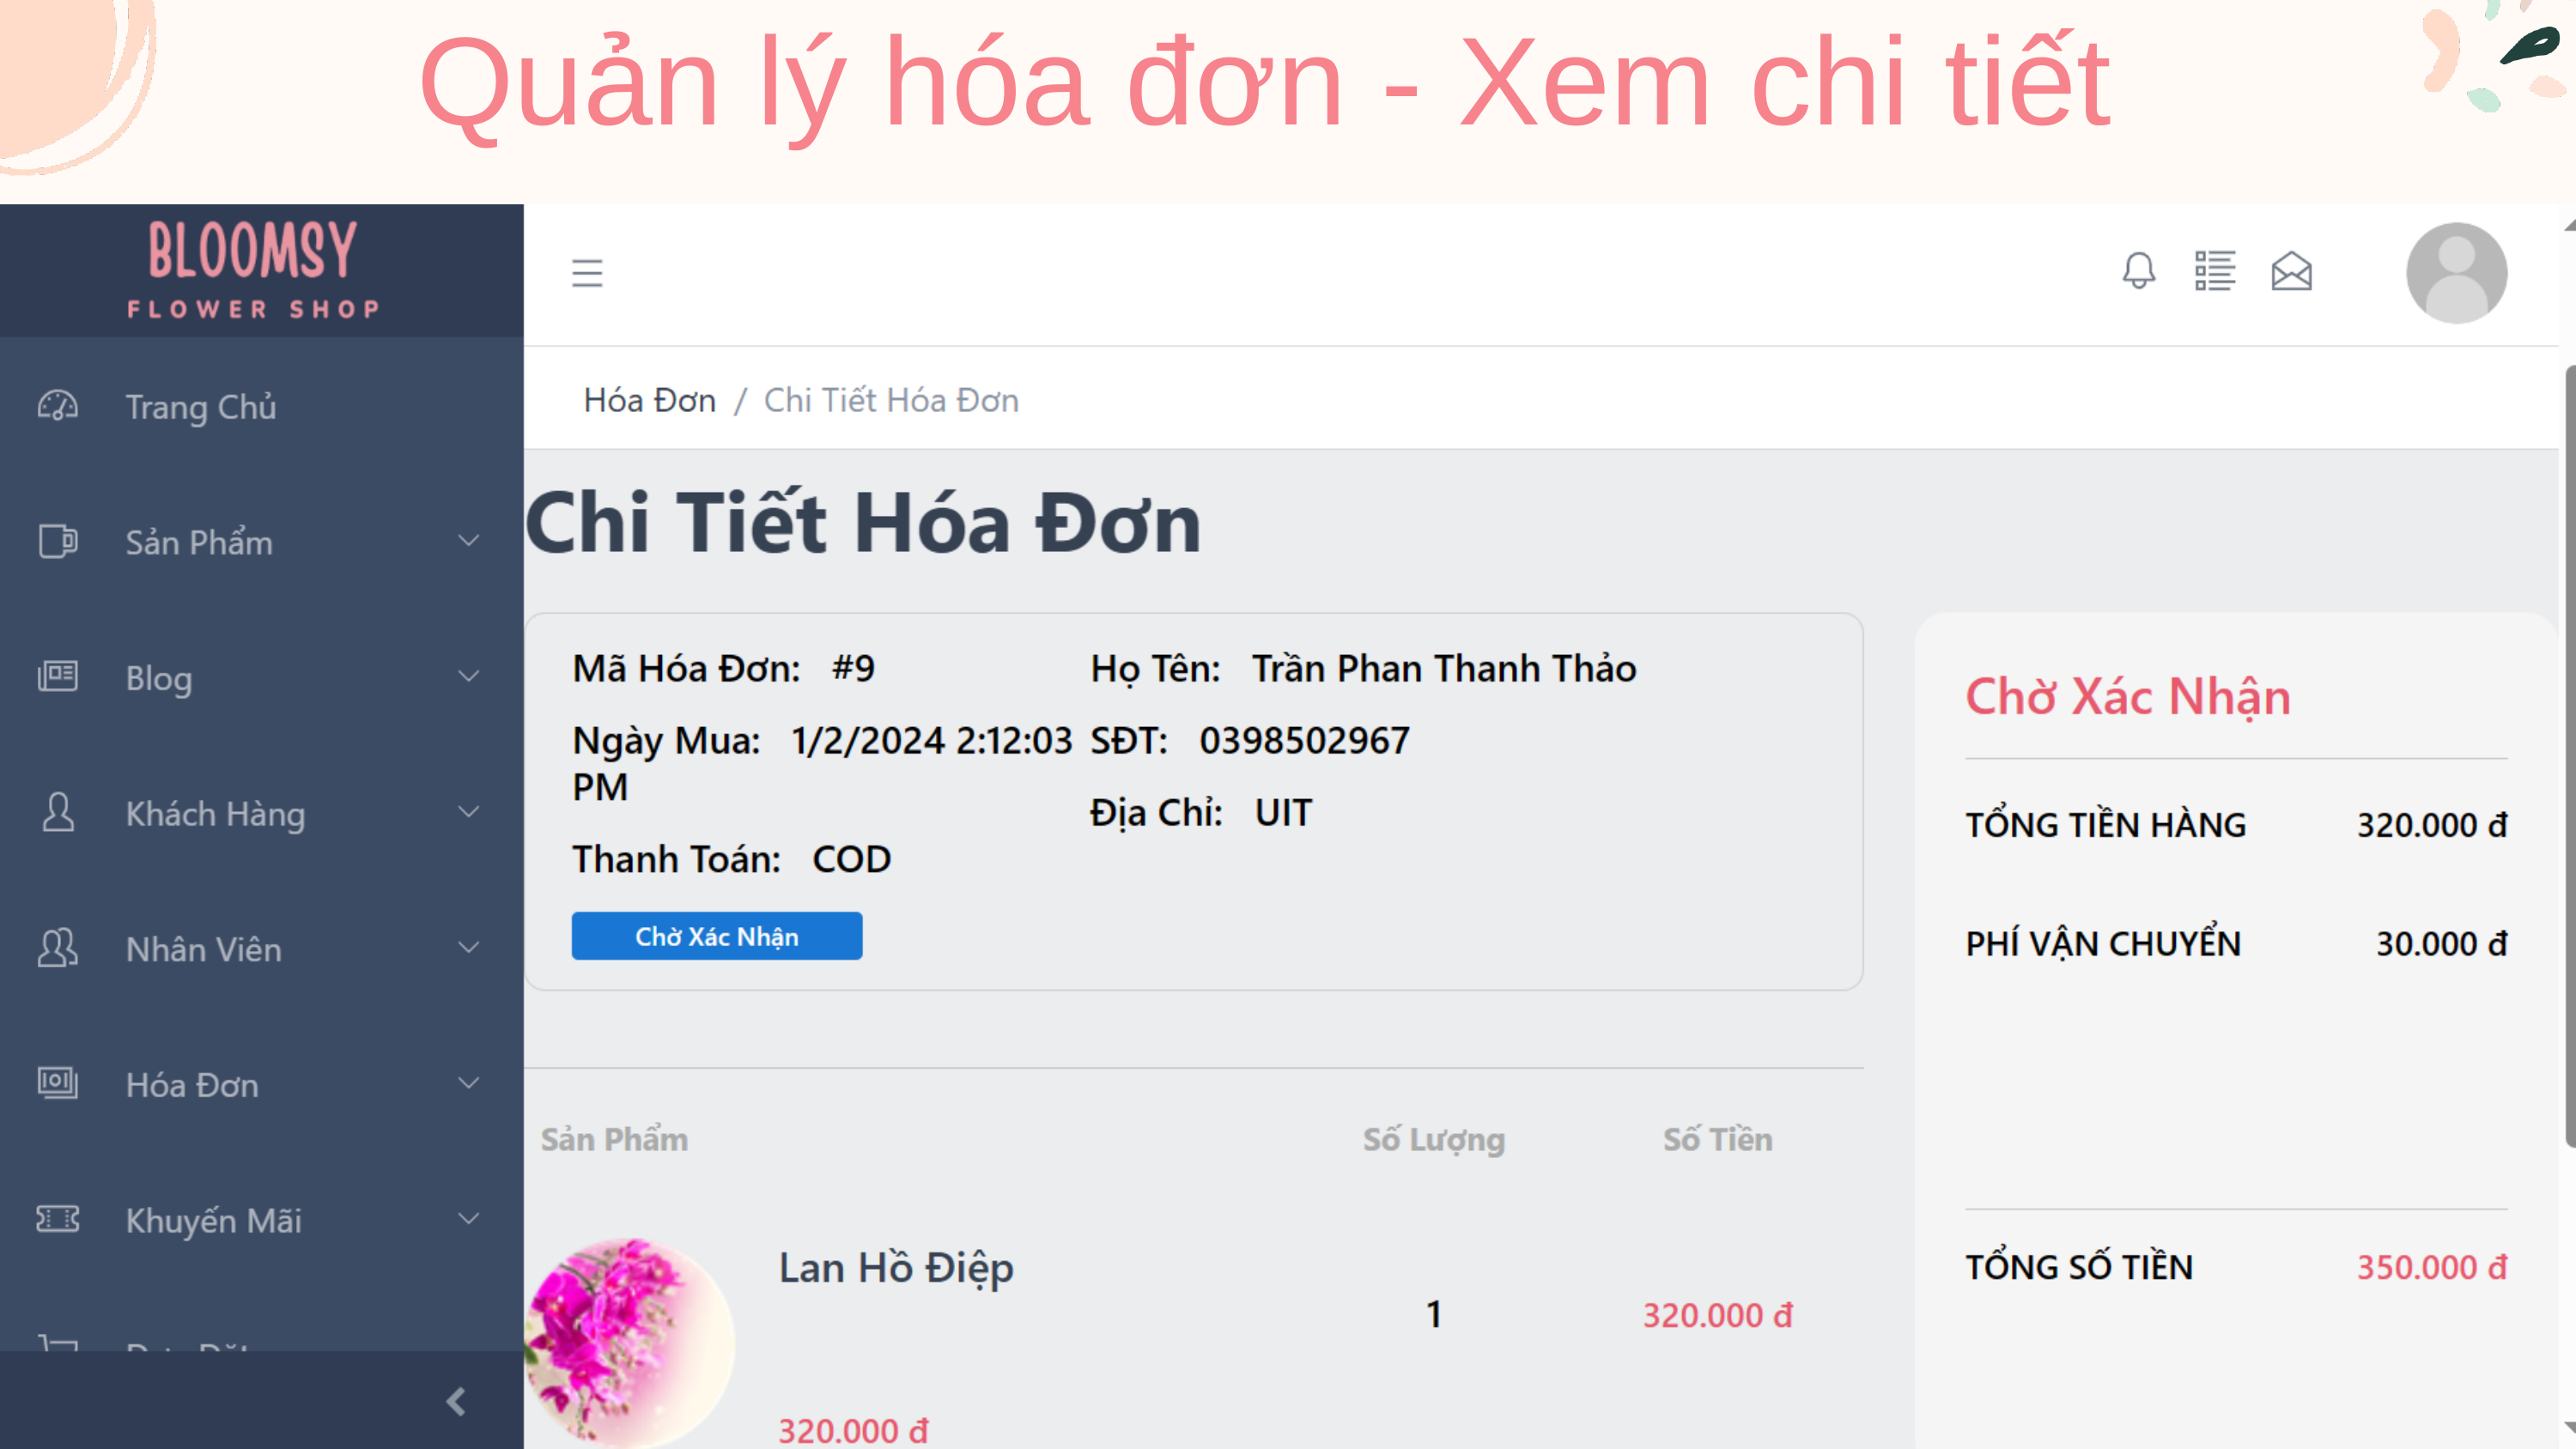

Quản lý hóa đơn - Xem chi tiết